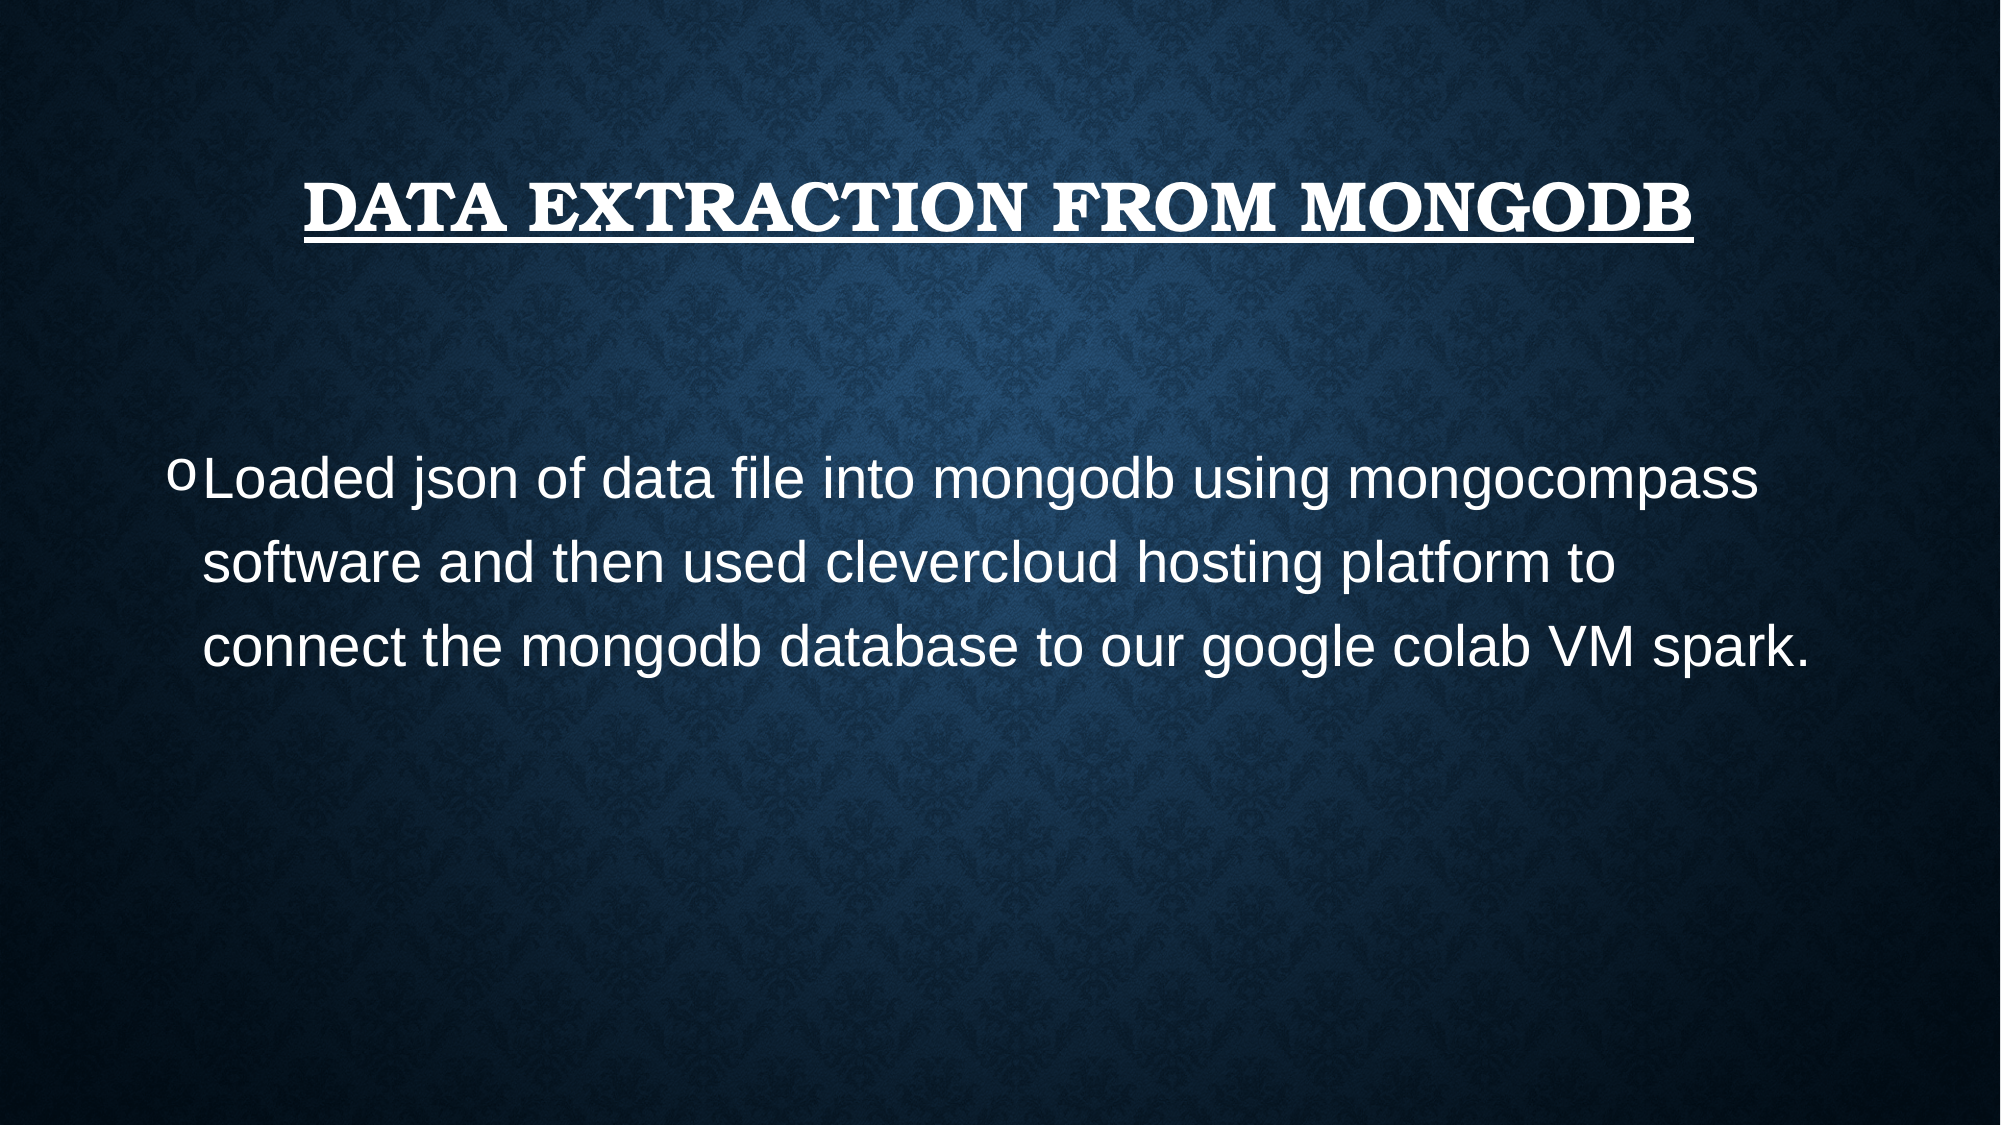

# DATA EXTRACTION FROM MONGODB
Loaded json of data file into mongodb using mongocompass software and then used clevercloud hosting platform to connect the mongodb database to our google colab VM spark.